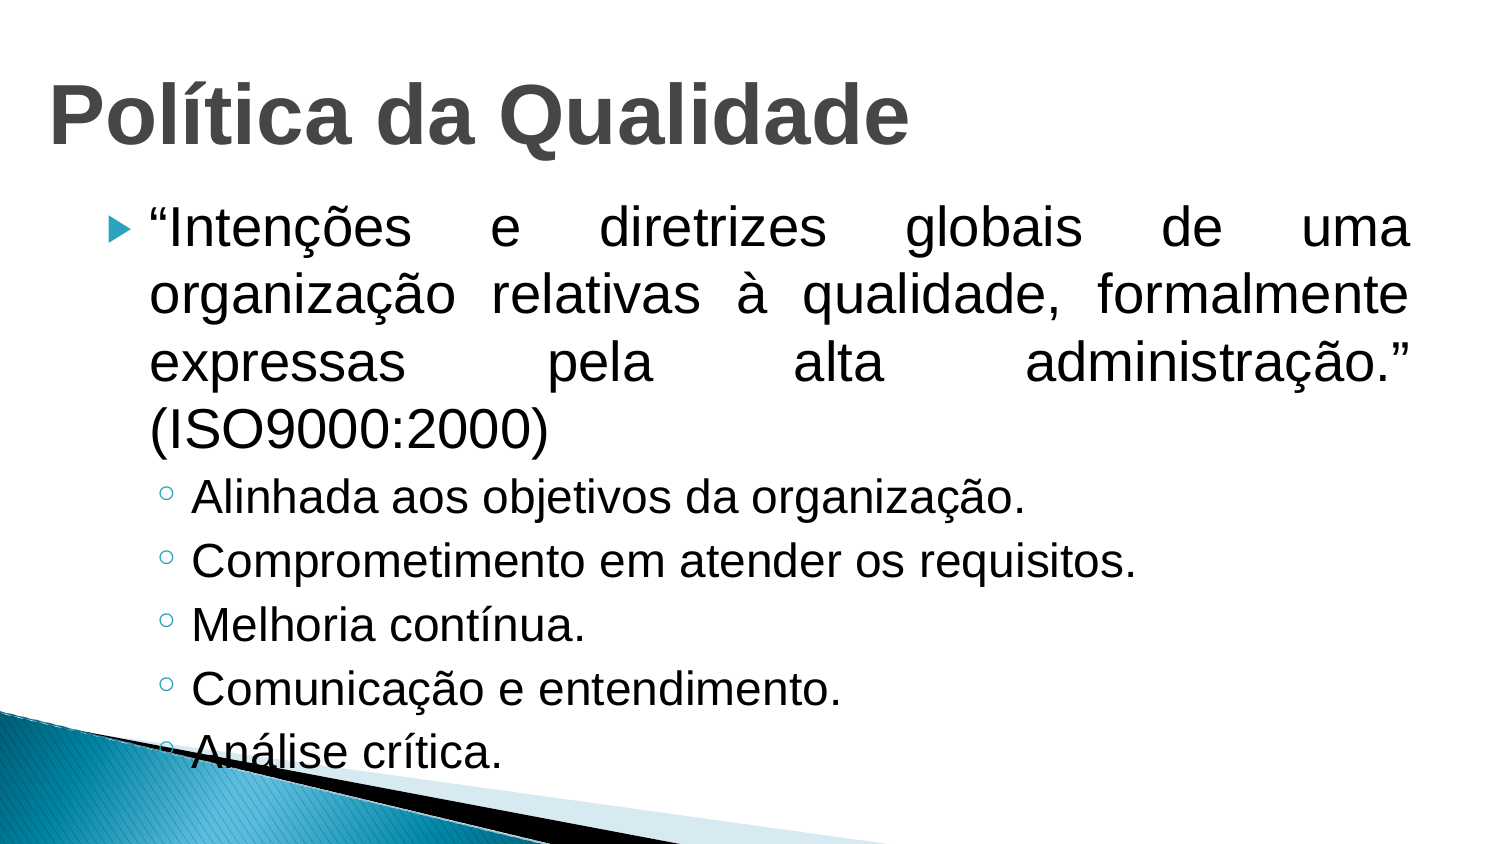

# Política da Qualidade
“Intenções e diretrizes globais de uma organização relativas à qualidade, formalmente expressas pela alta administração.” (ISO9000:2000)
Alinhada aos objetivos da organização.
Comprometimento em atender os requisitos.
Melhoria contínua.
Comunicação e entendimento.
Análise crítica.